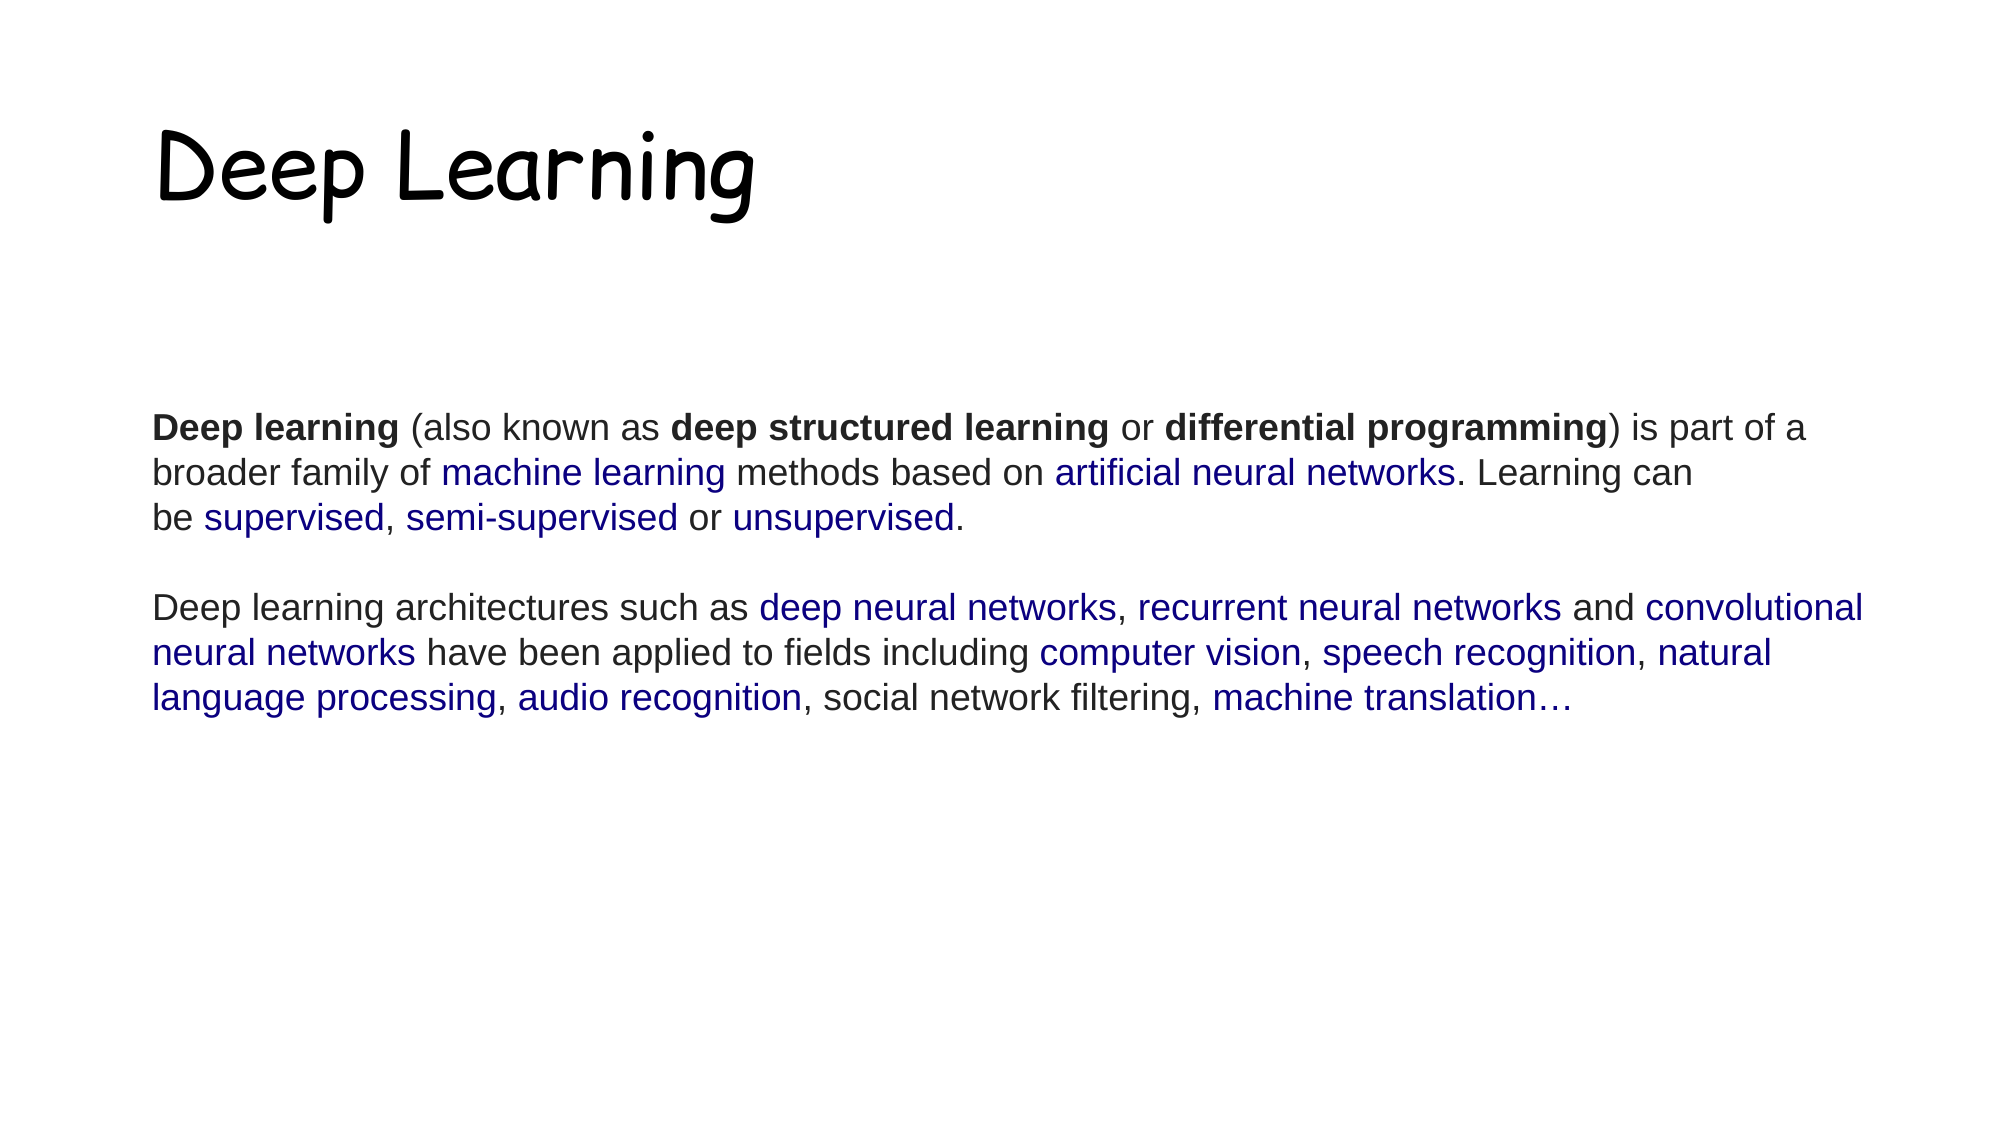

# Deep Learning
Deep learning (also known as deep structured learning or differential programming) is part of a broader family of machine learning methods based on artificial neural networks. Learning can be supervised, semi-supervised or unsupervised.

Deep learning architectures such as deep neural networks, recurrent neural networks and convolutional neural networks have been applied to fields including computer vision, speech recognition, natural language processing, audio recognition, social network filtering, machine translation…